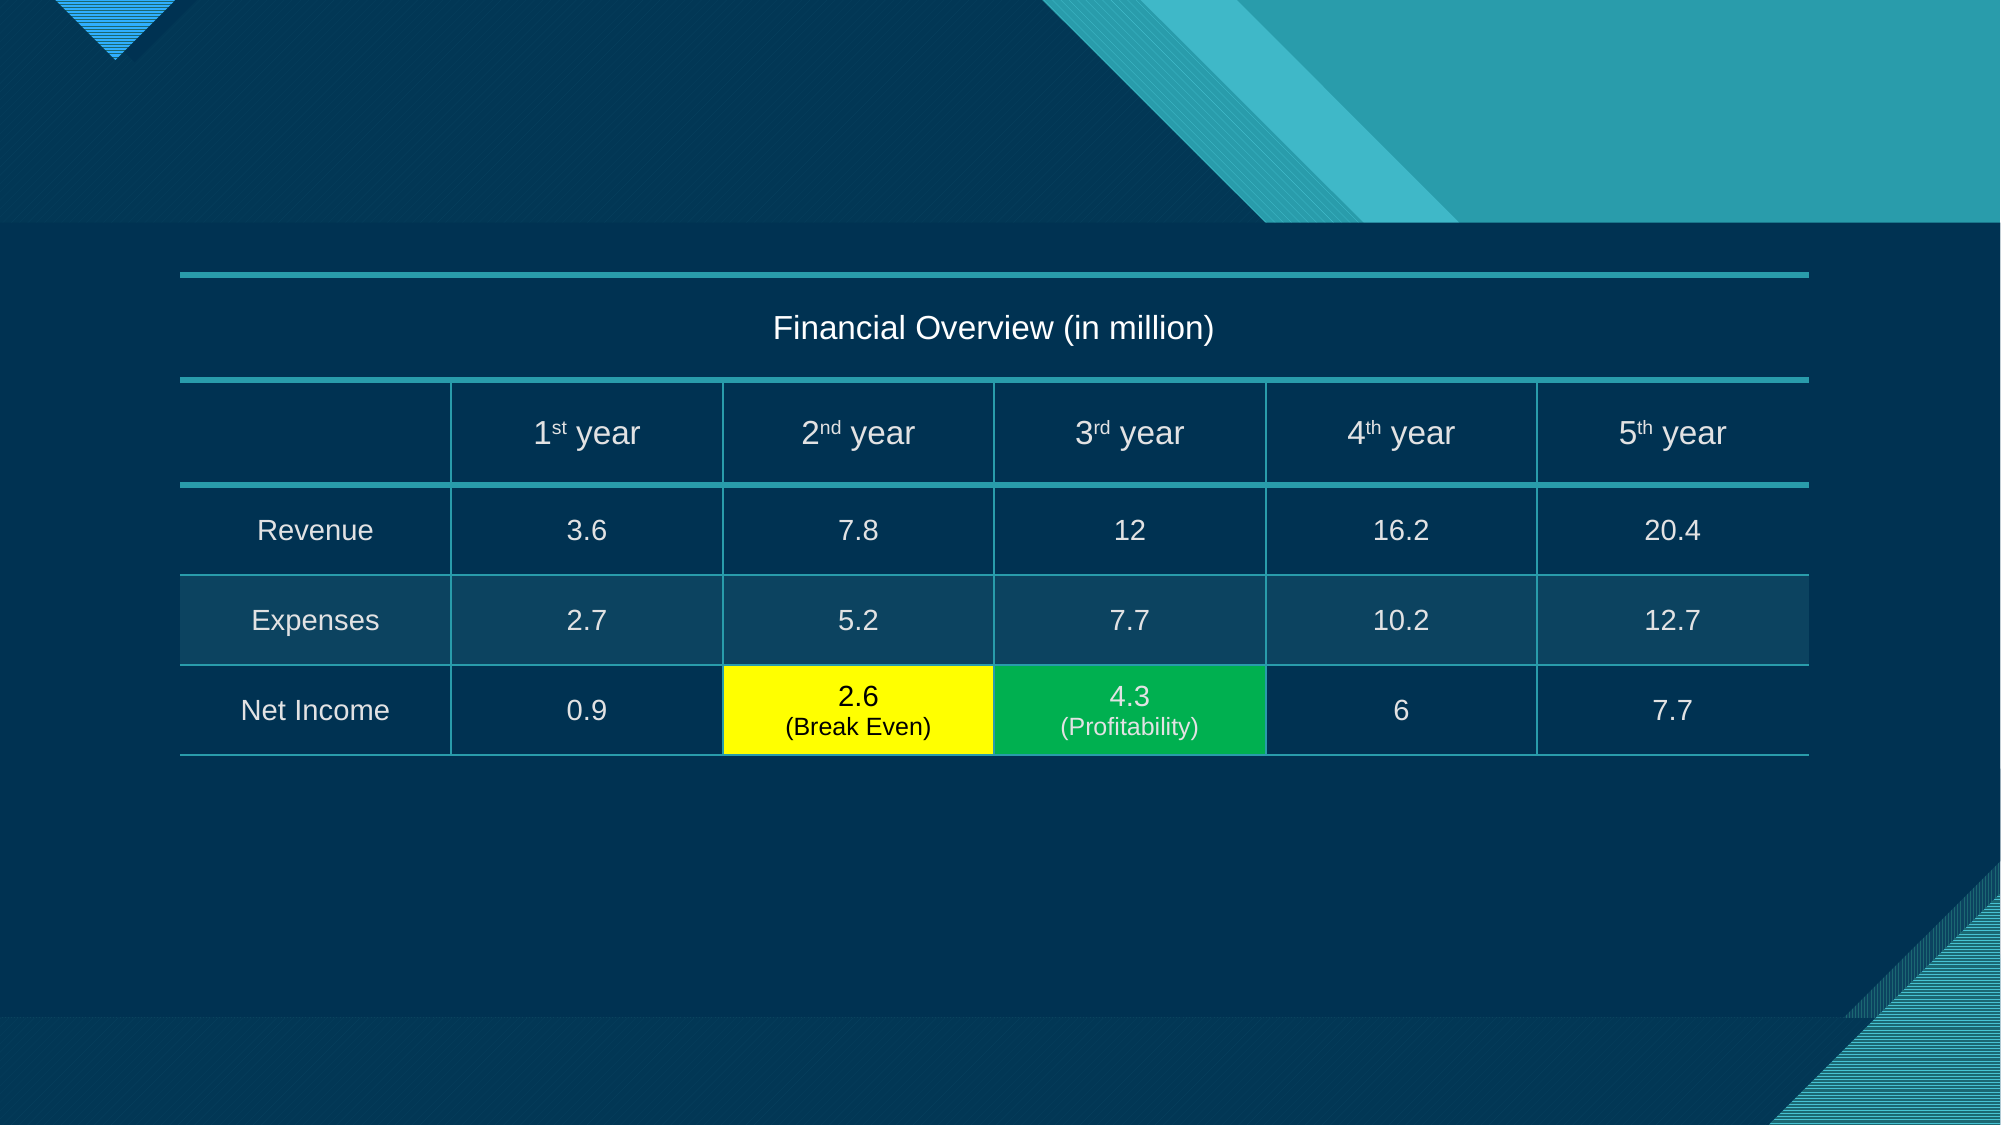

| Financial Overview (in million) |  |  |  |  |  |
| --- | --- | --- | --- | --- | --- |
|  | 1st year | 2nd year | 3rd year | 4th year | 5th year |
| Revenue | 3.6 | 7.8 | 12 | 16.2 | 20.4 |
| Expenses | 2.7 | 5.2 | 7.7 | 10.2 | 12.7 |
| Net Income | 0.9 | 2.6 (Break Even) | 4.3 (Profitability) | 6 | 7.7 |